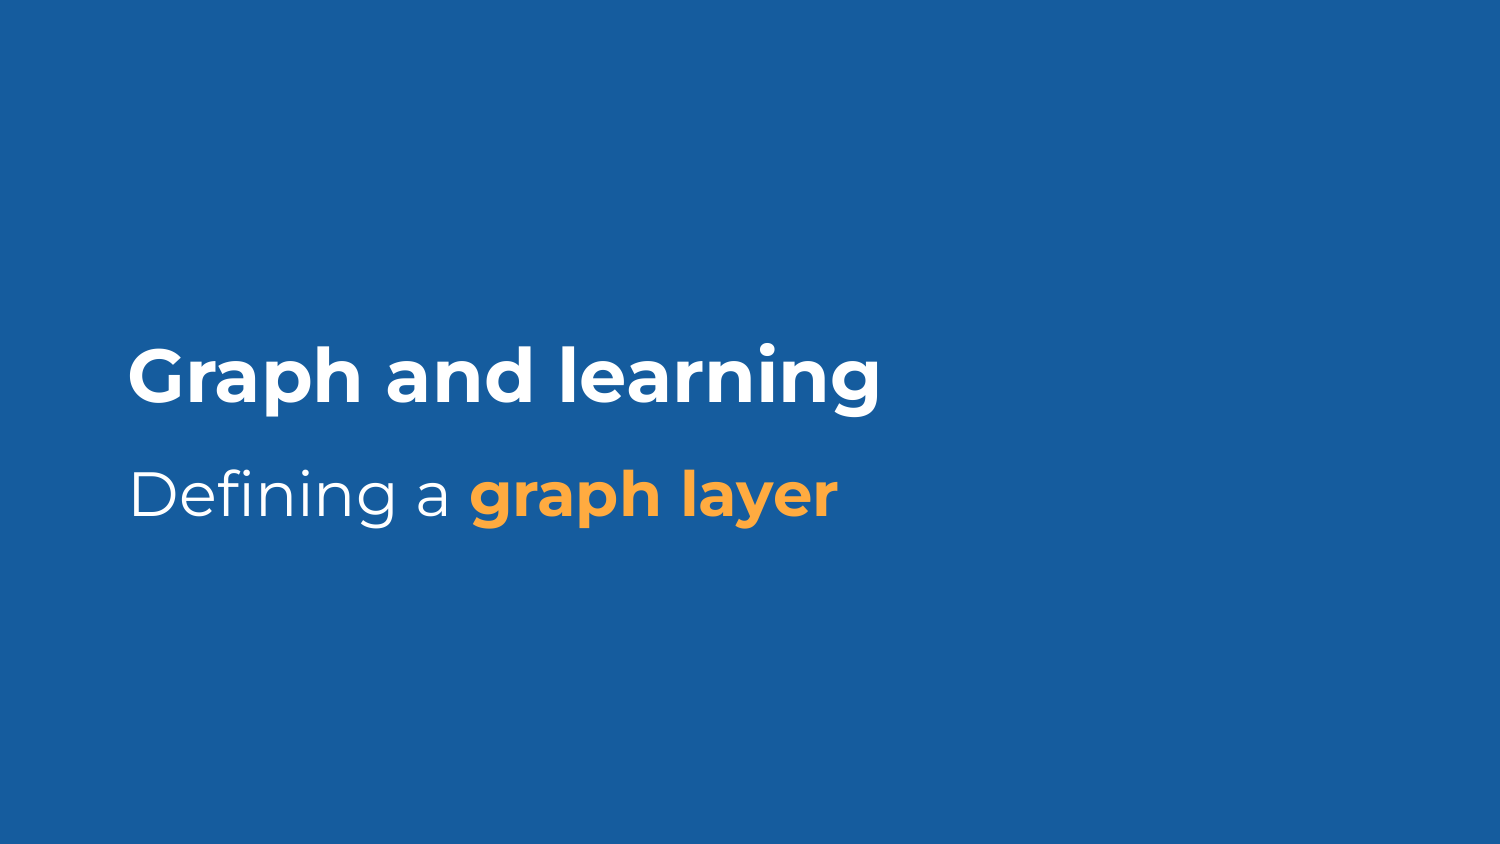

Graph and learning
Defining a graph layer